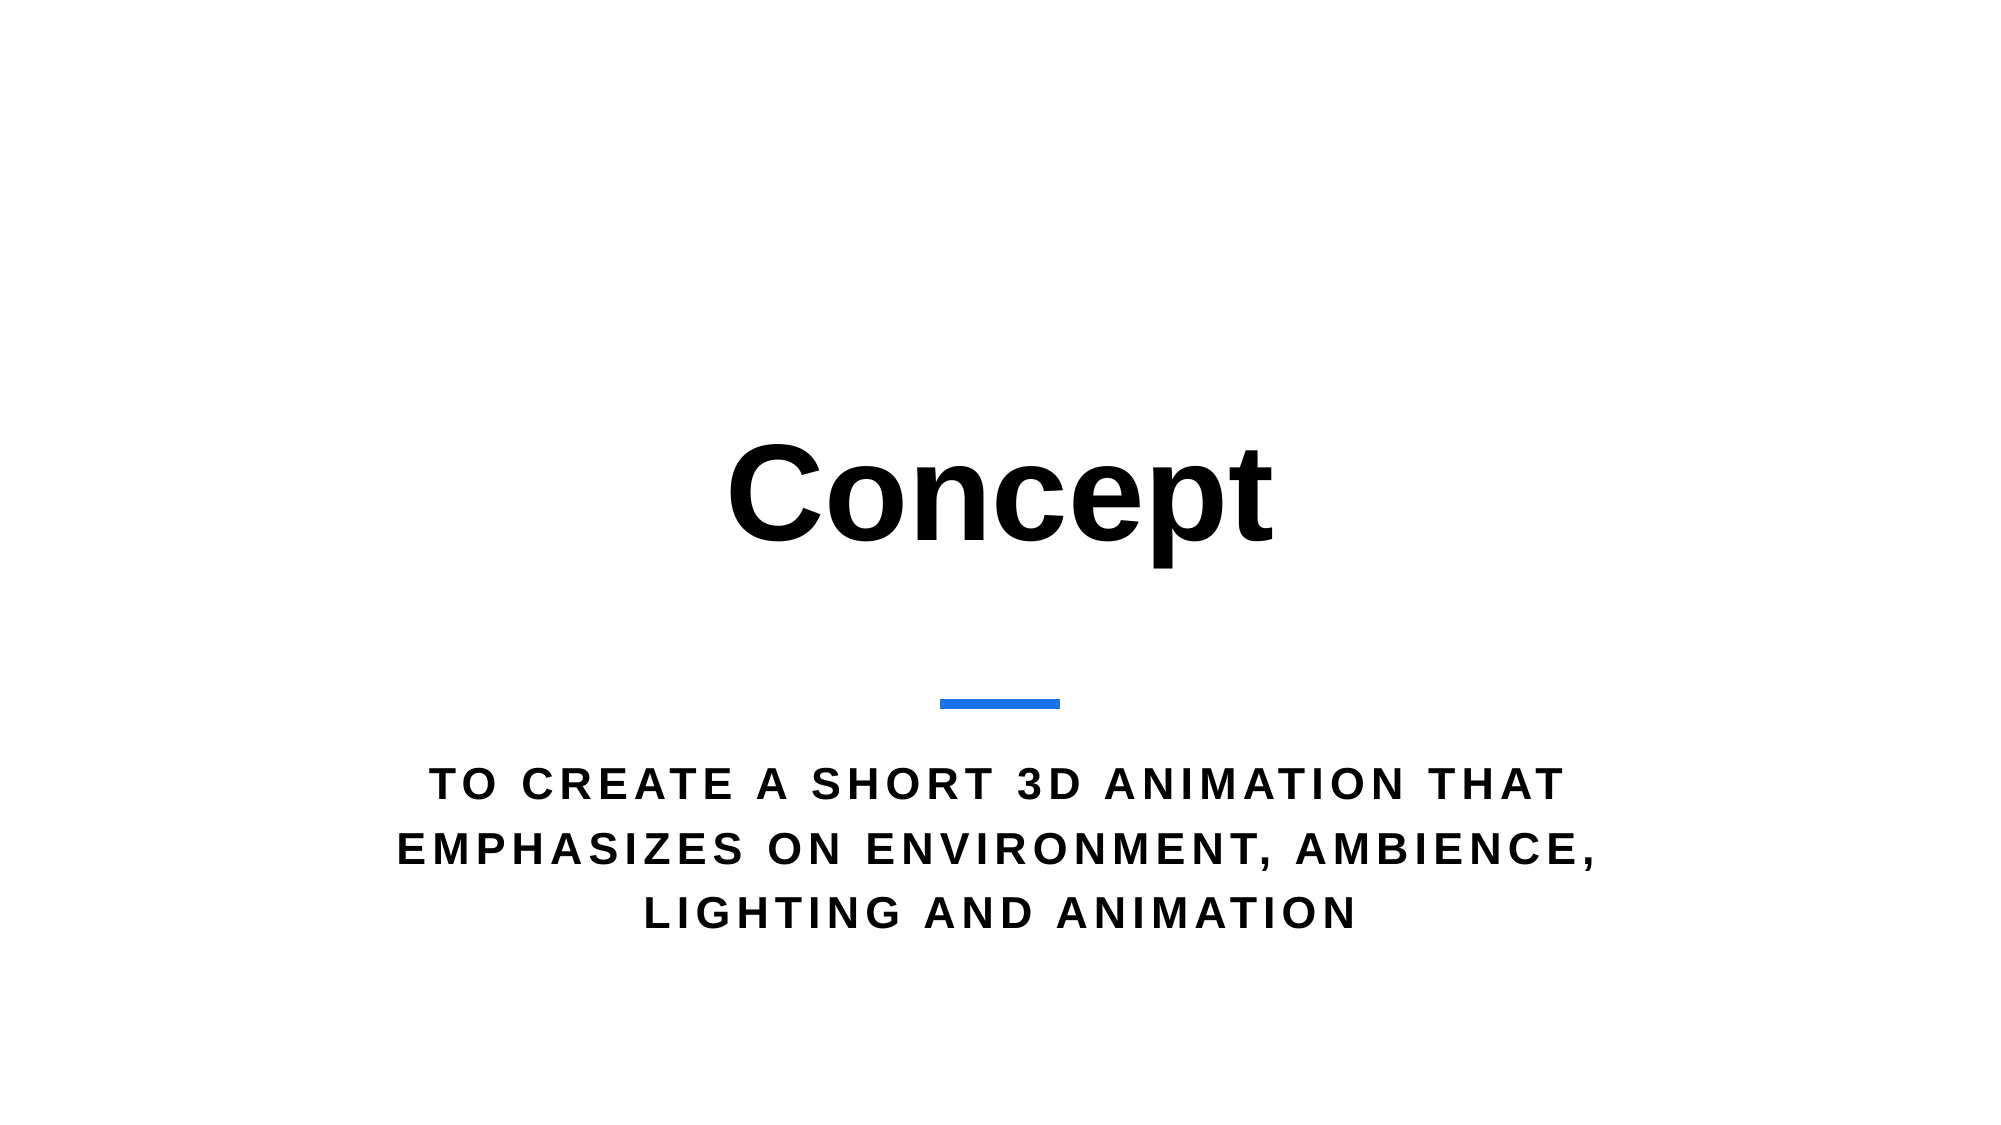

# Concept
To create a short 3D animation that emphasizes on environment, ambience, lighting and animation